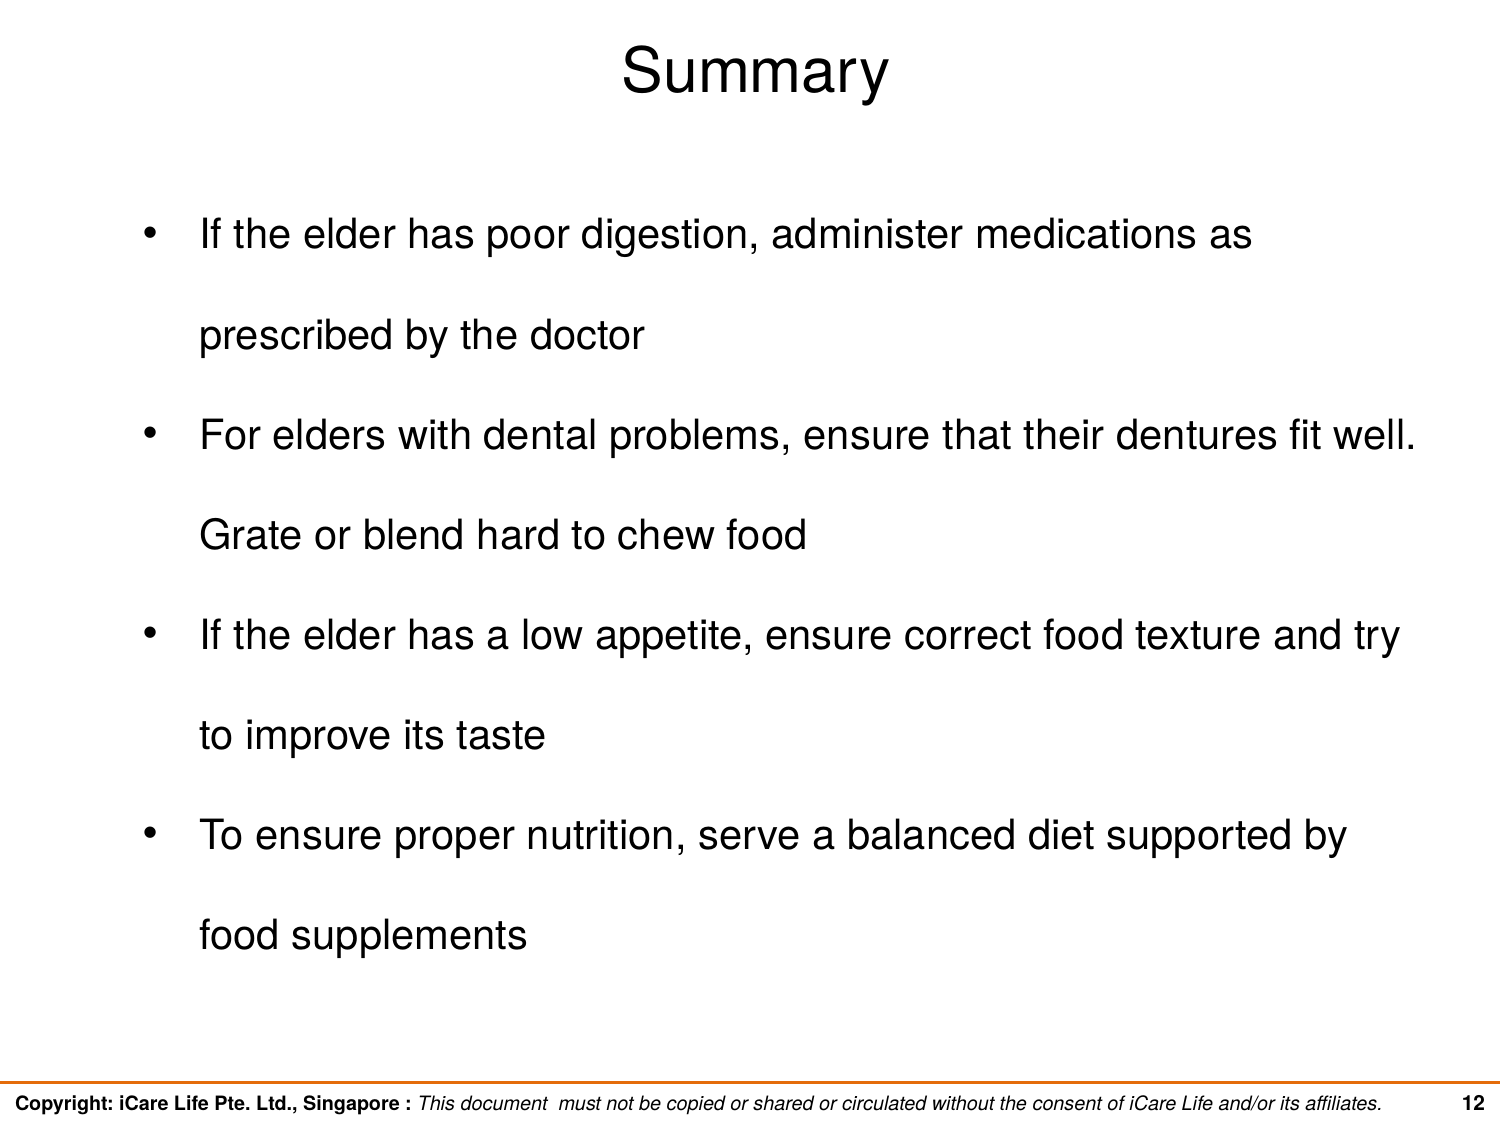

# Summary
If the elder has poor digestion, administer medications as prescribed by the doctor
For elders with dental problems, ensure that their dentures fit well. Grate or blend hard to chew food
If the elder has a low appetite, ensure correct food texture and try to improve its taste
To ensure proper nutrition, serve a balanced diet supported by food supplements
12